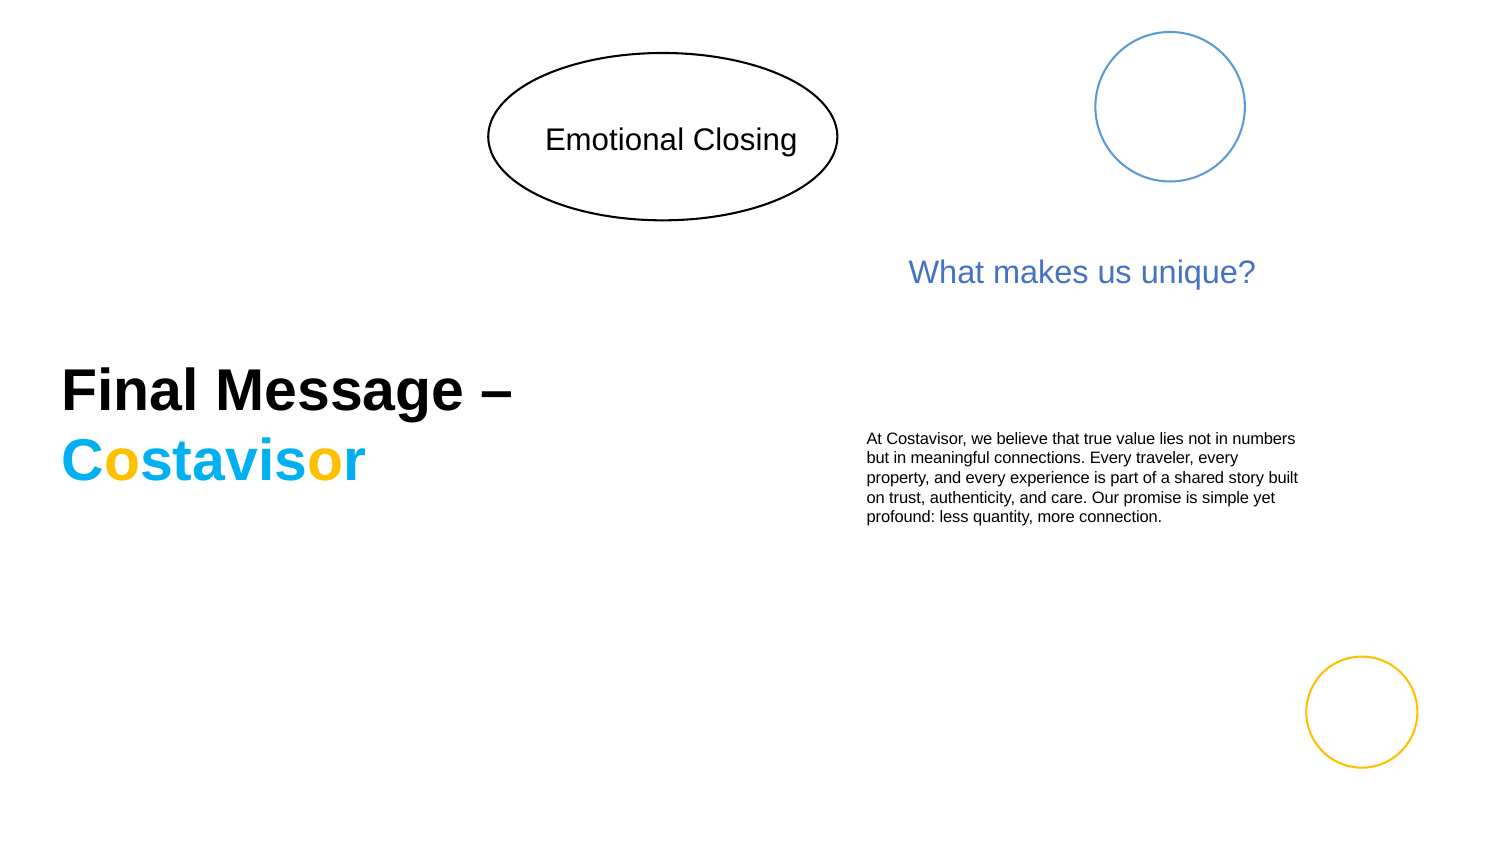

Emotional Closing
What makes us unique?
Final Message – Costavisor
At Costavisor, we believe that true value lies not in numbers but in meaningful connections. Every traveler, every property, and every experience is part of a shared story built on trust, authenticity, and care. Our promise is simple yet profound: less quantity, more connection.